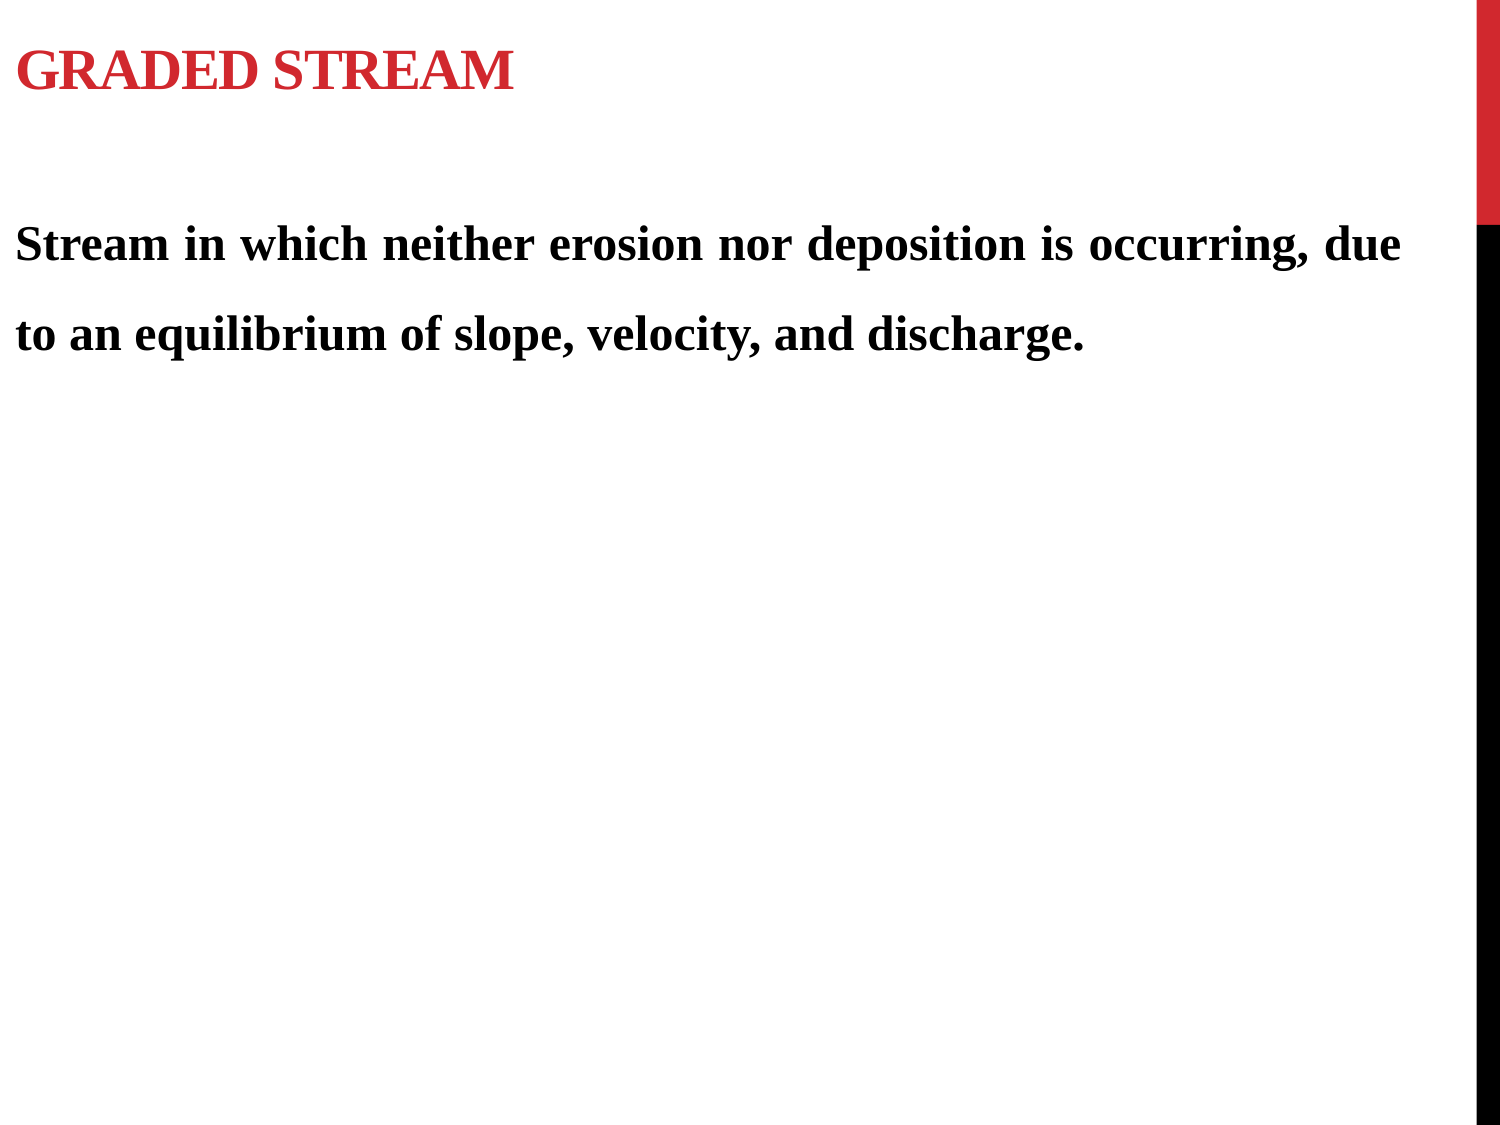

# Graded stream
Stream in which neither erosion nor deposition is occurring, due to an equilibrium of slope, velocity, and discharge.